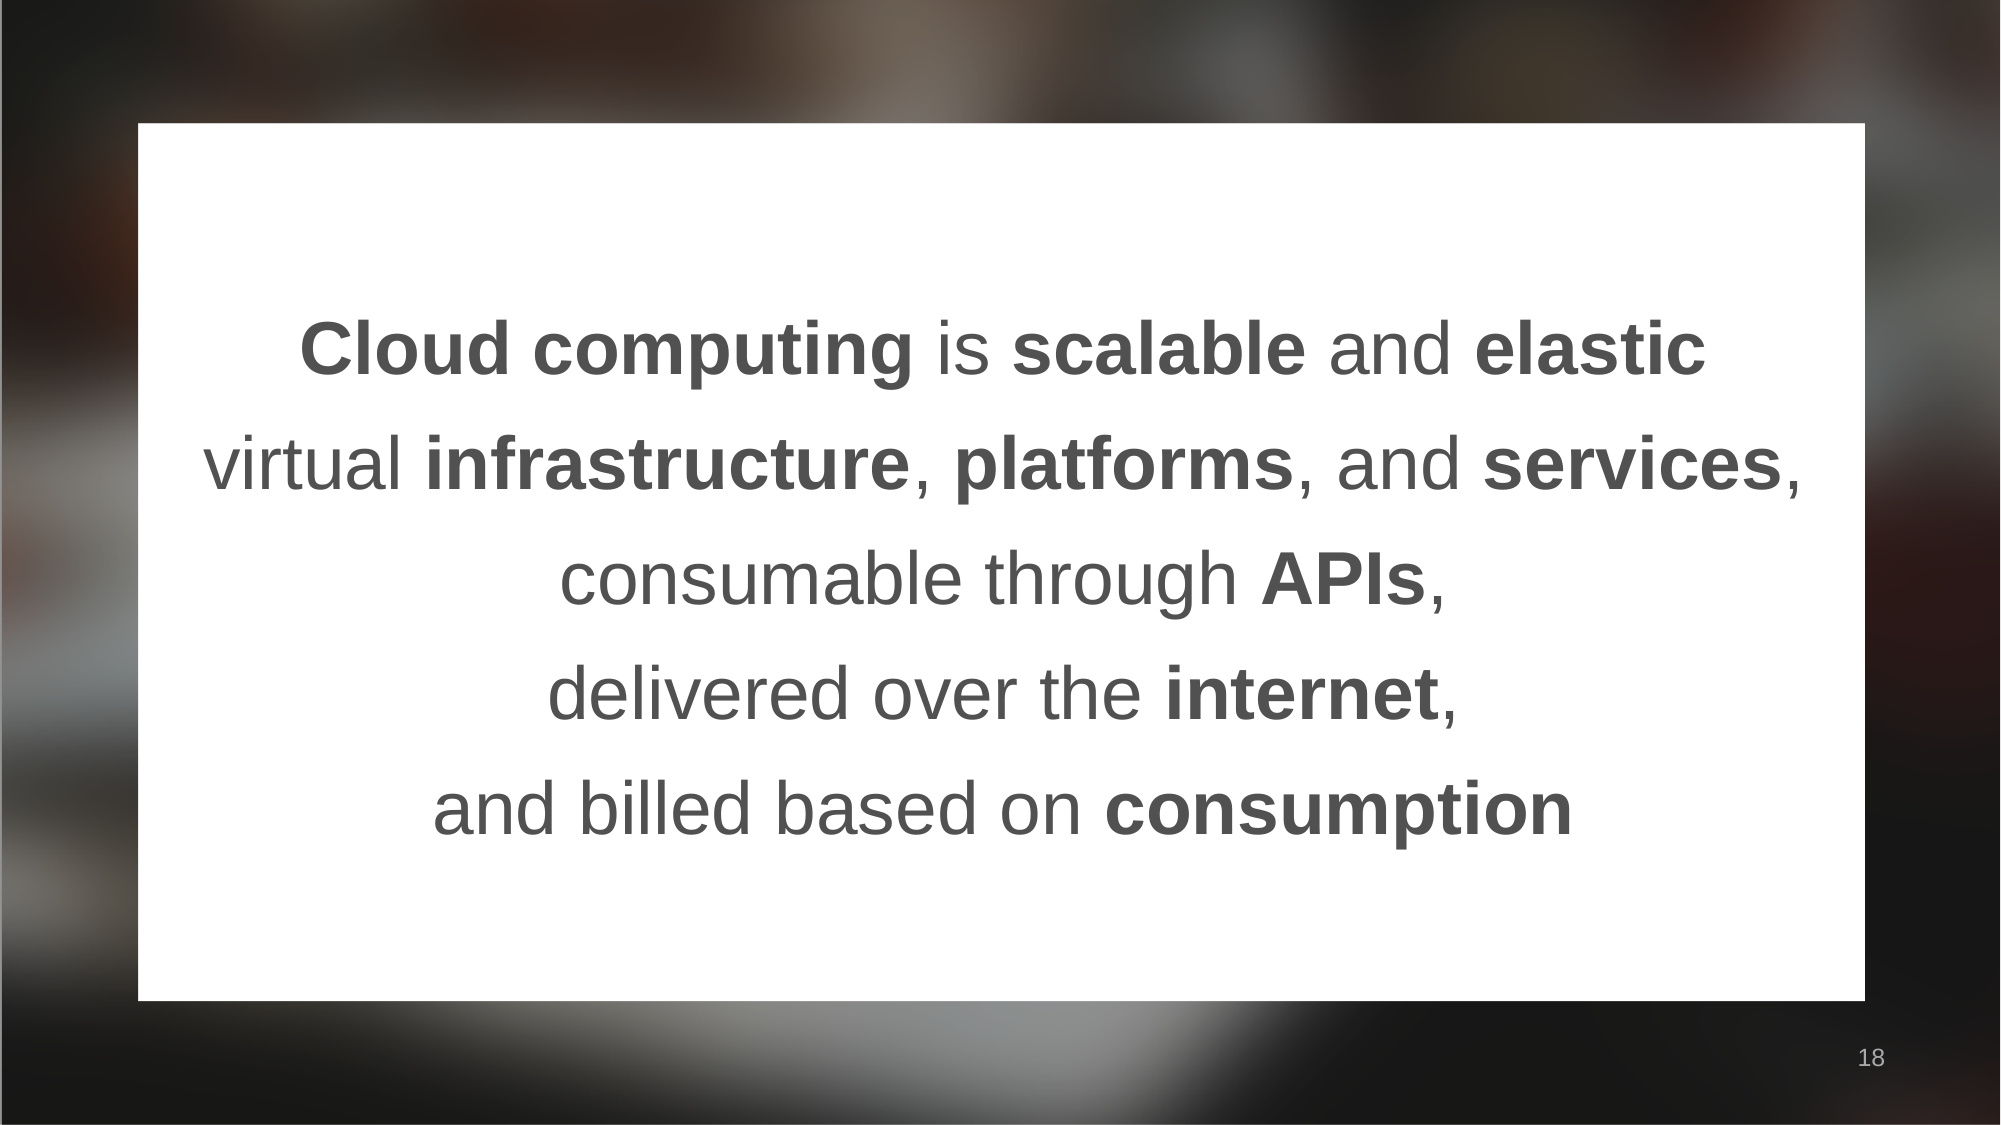

Cloud computing is scalable and elastic
virtual infrastructure, platforms, and services,
consumable through APIs,
delivered over the internet,
and billed based on consumption
18